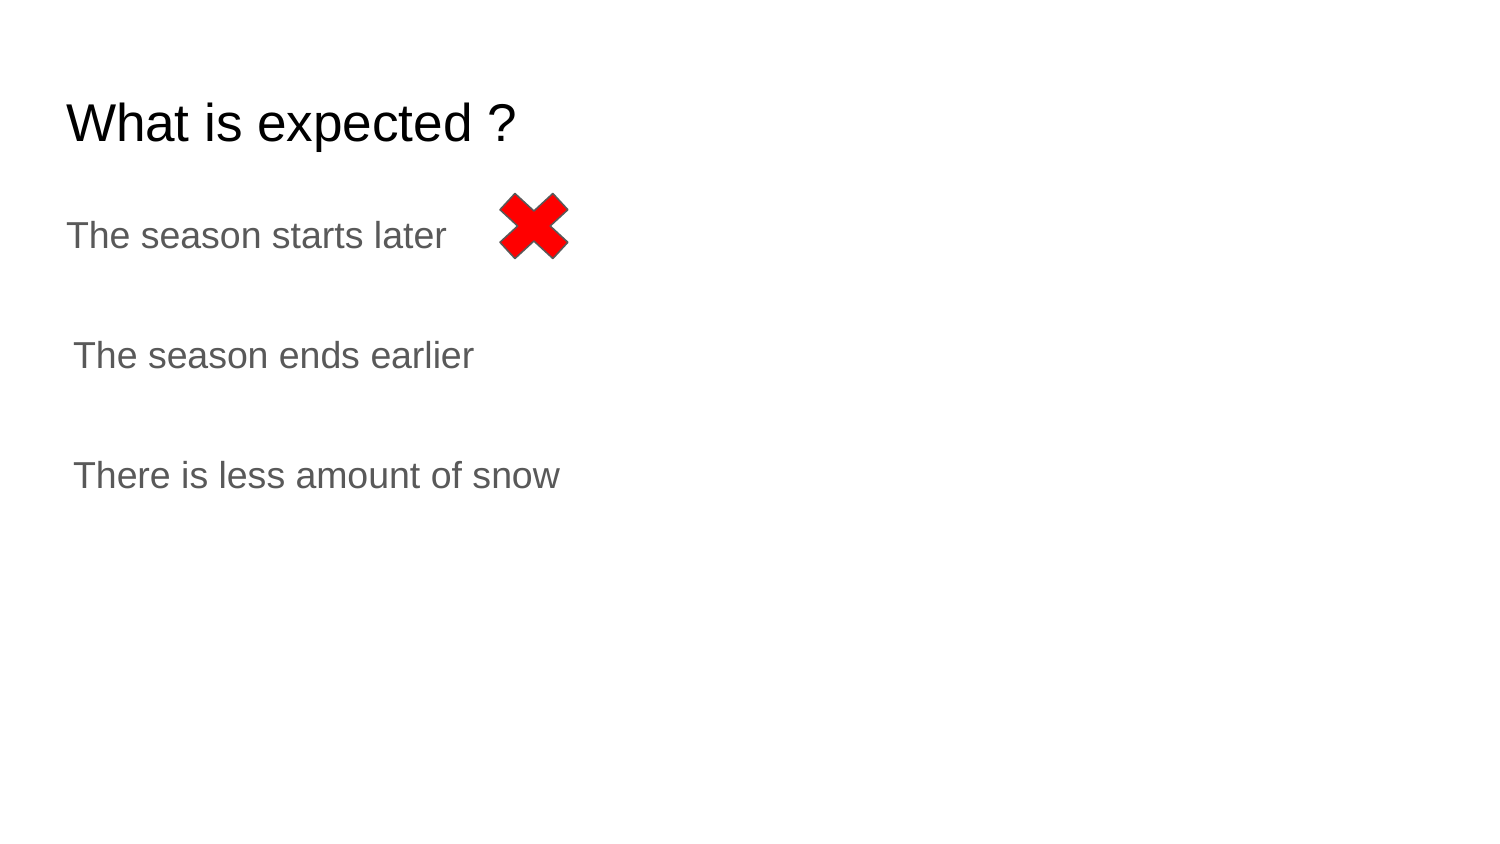

# What is expected ?

The season starts later
The season ends earlier
There is less amount of snow